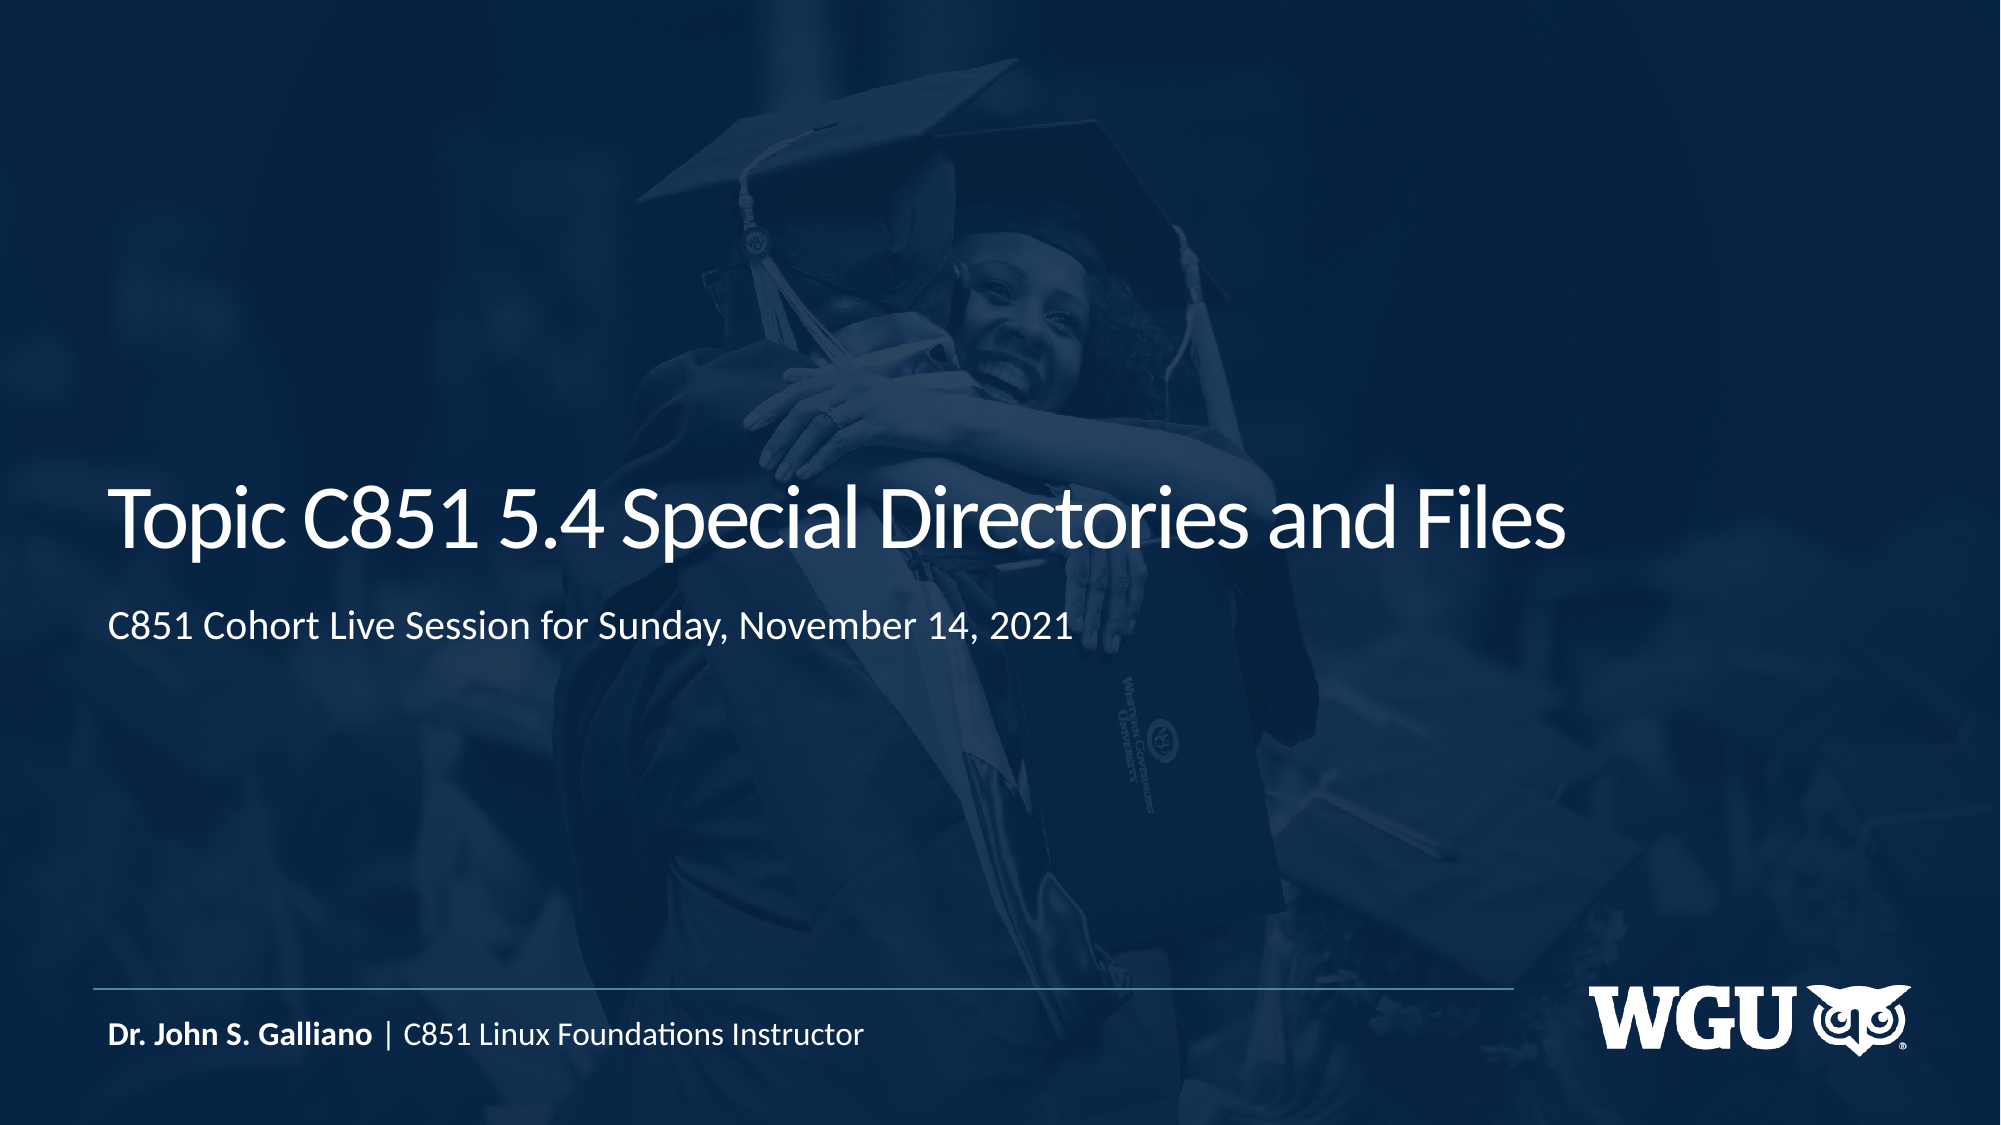

# Topic C851 5.4 Special Directories and Files
C851 Cohort Live Session for Sunday, November 14, 2021
Dr. John S. Galliano | C851 Linux Foundations Instructor